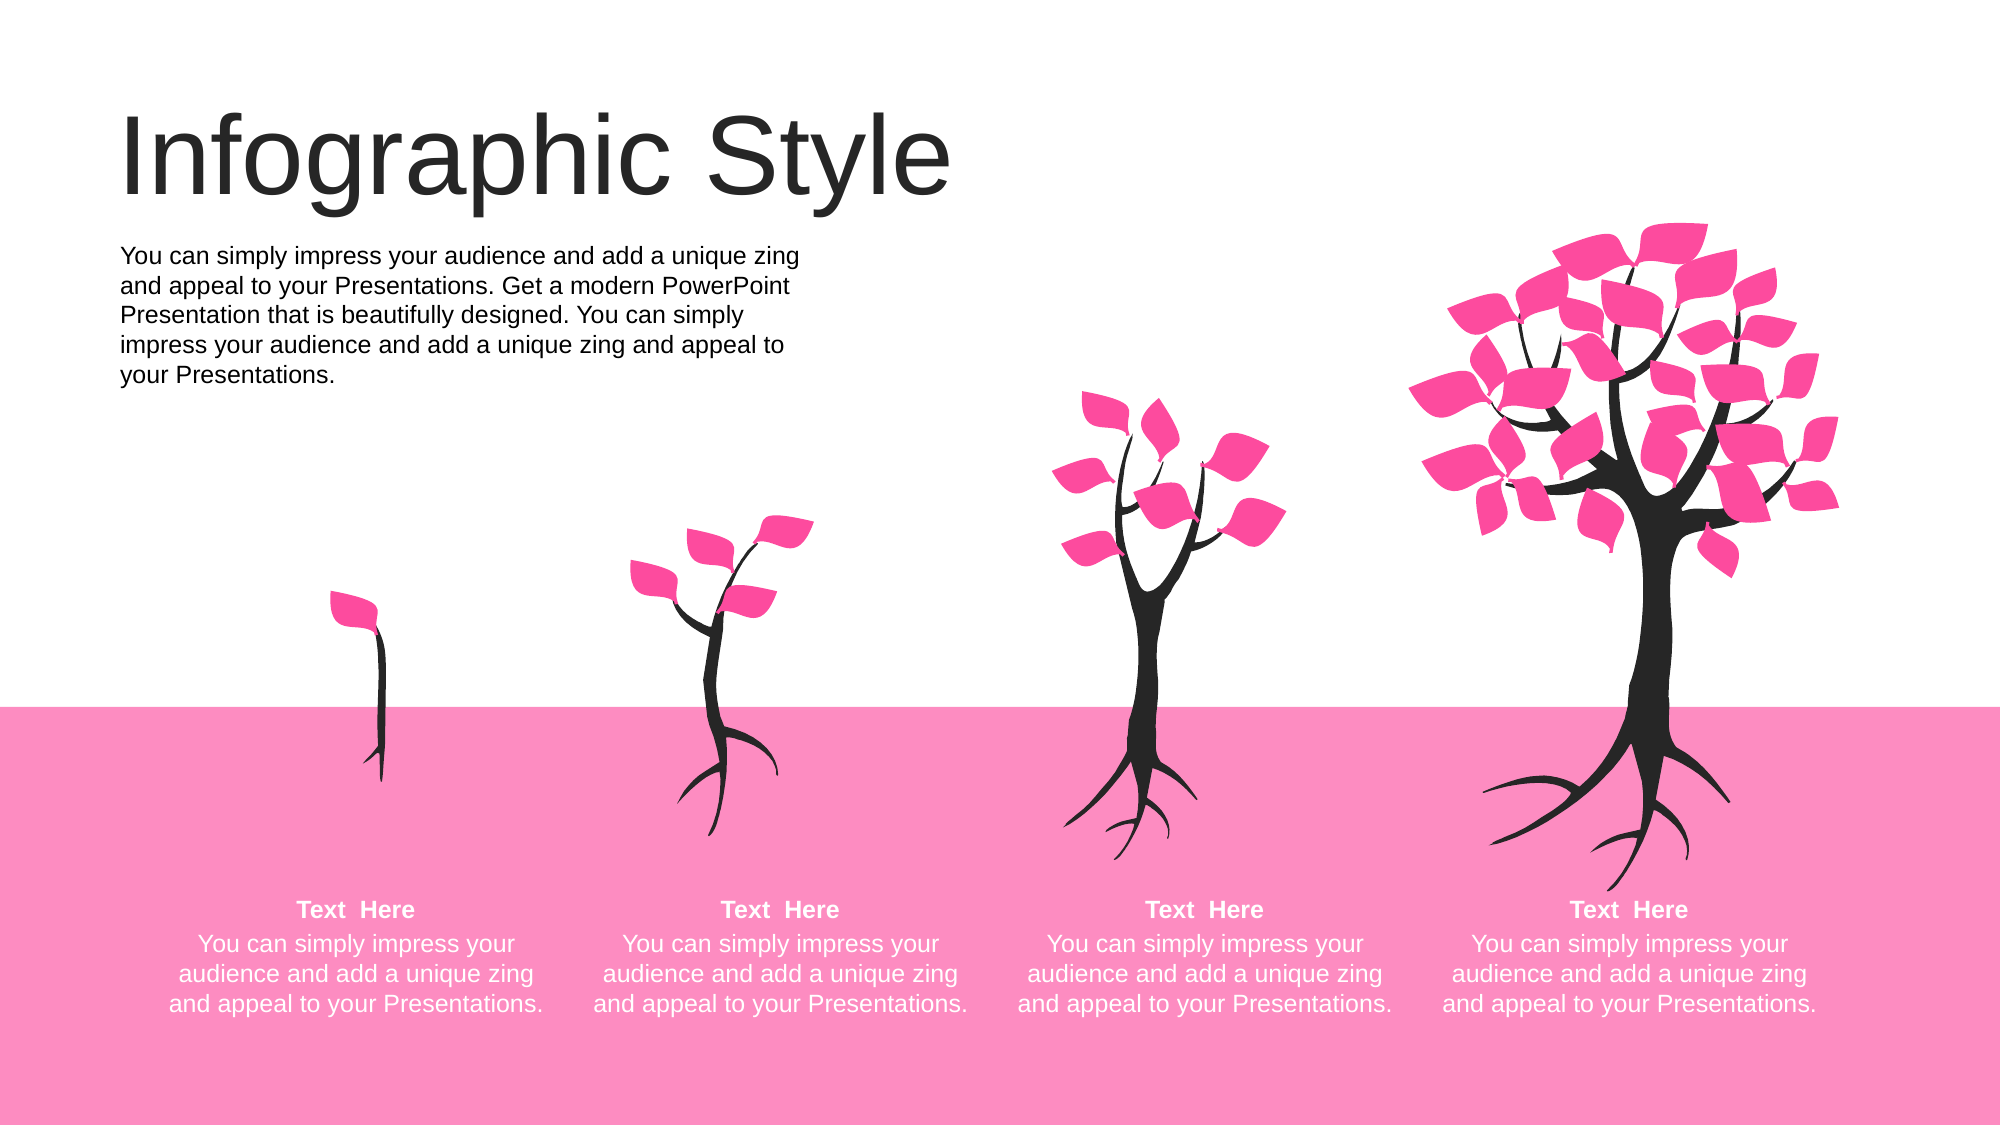

Infographic Style

You can simply impress your audience and add a unique zing and appeal to your Presentations. Get a modern PowerPoint  Presentation that is beautifully designed. You can simply impress your audience and add a unique zing and appeal to your Presentations.

Text  Here
You can simply impress your audience and add a unique zing and appeal to your Presentations.
Text  Here
You can simply impress your audience and add a unique zing and appeal to your Presentations.
Text  Here
You can simply impress your audience and add a unique zing and appeal to your Presentations.
Text  Here
You can simply impress your audience and add a unique zing and appeal to your Presentations.